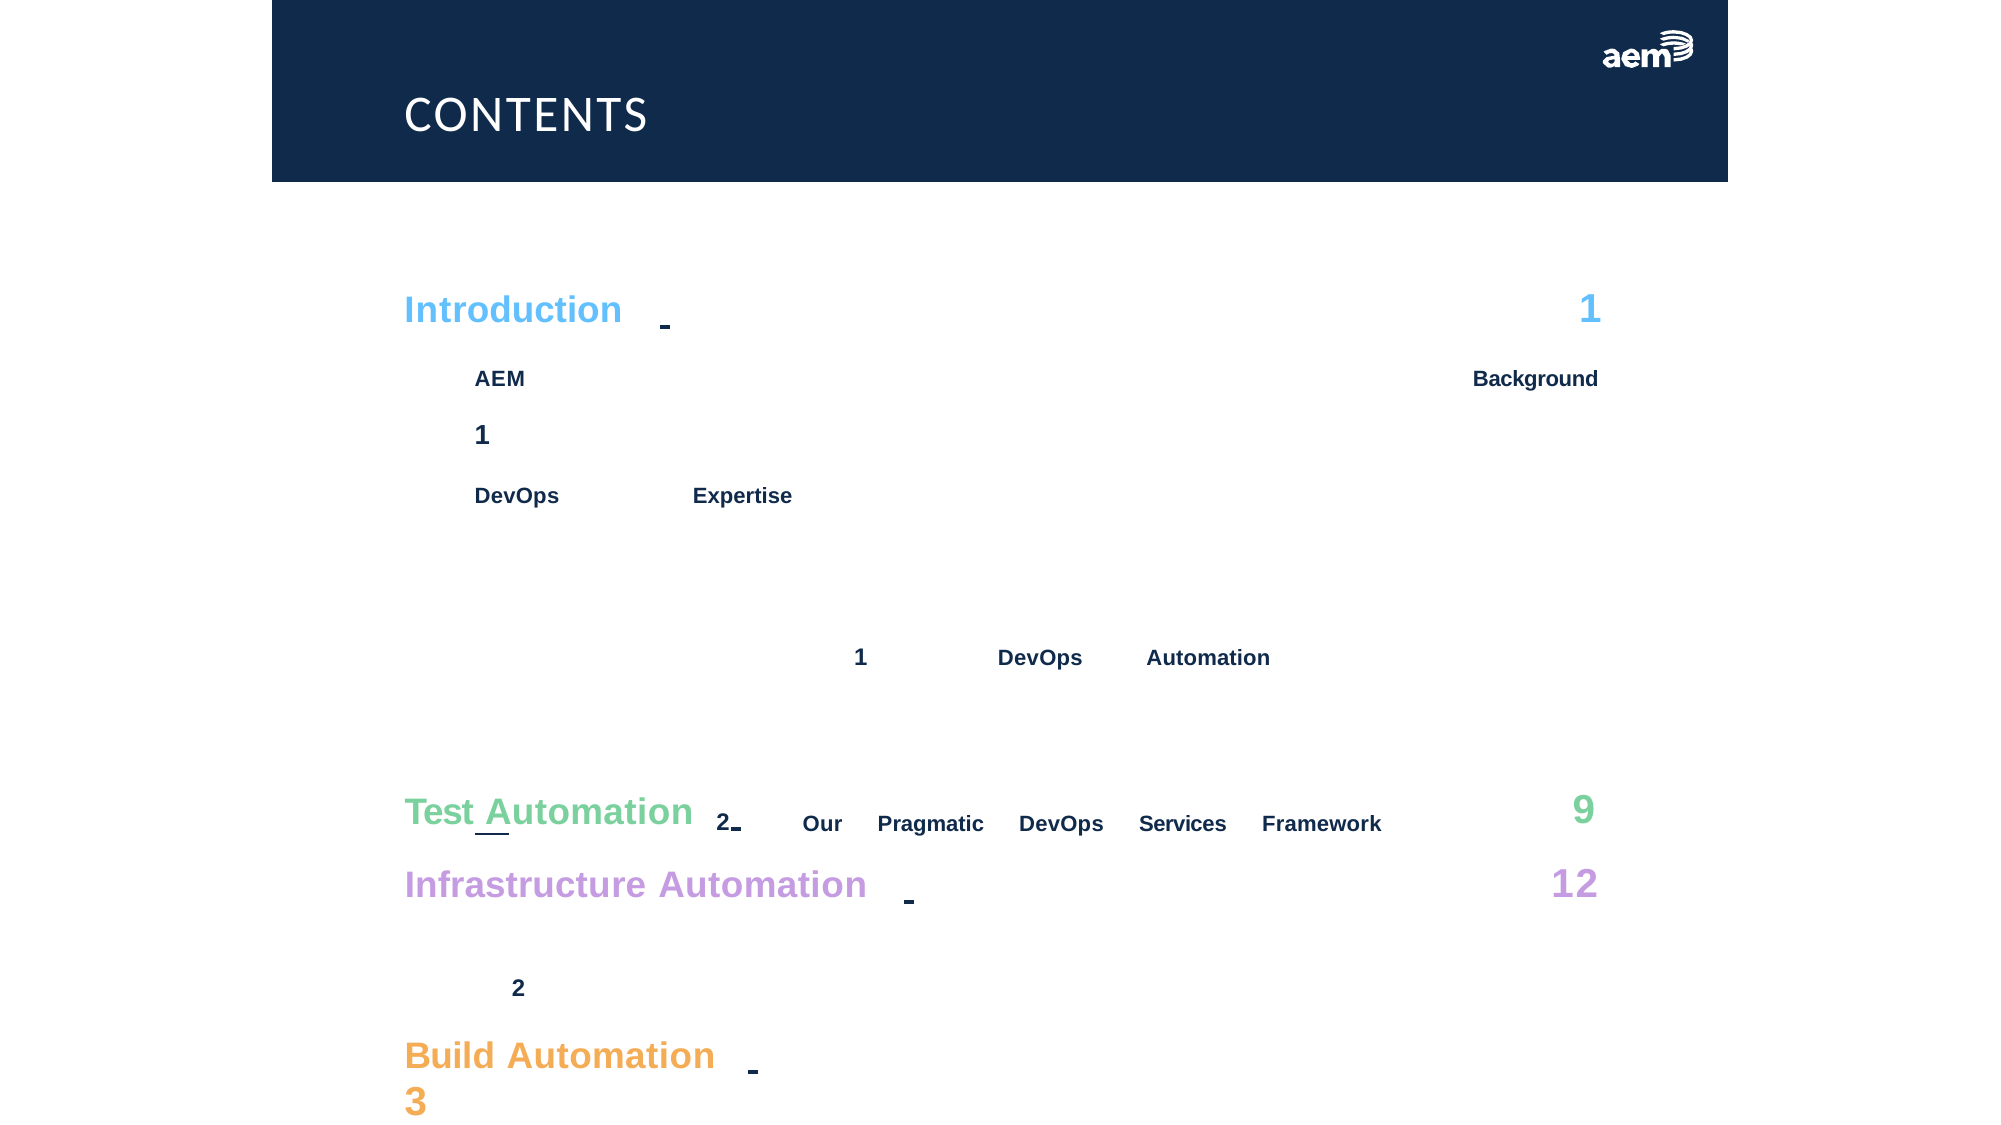

# CONTENTS
Introduction	 		1

AEM Background	1
DevOps Expertise       	      1  DevOps Automation      	       2  Our Pragmatic DevOps Services Framework       	      2
Build Automation	 		3
Deployment Automation	 		6

9
Test Automation

Infrastructure Automation	 		12